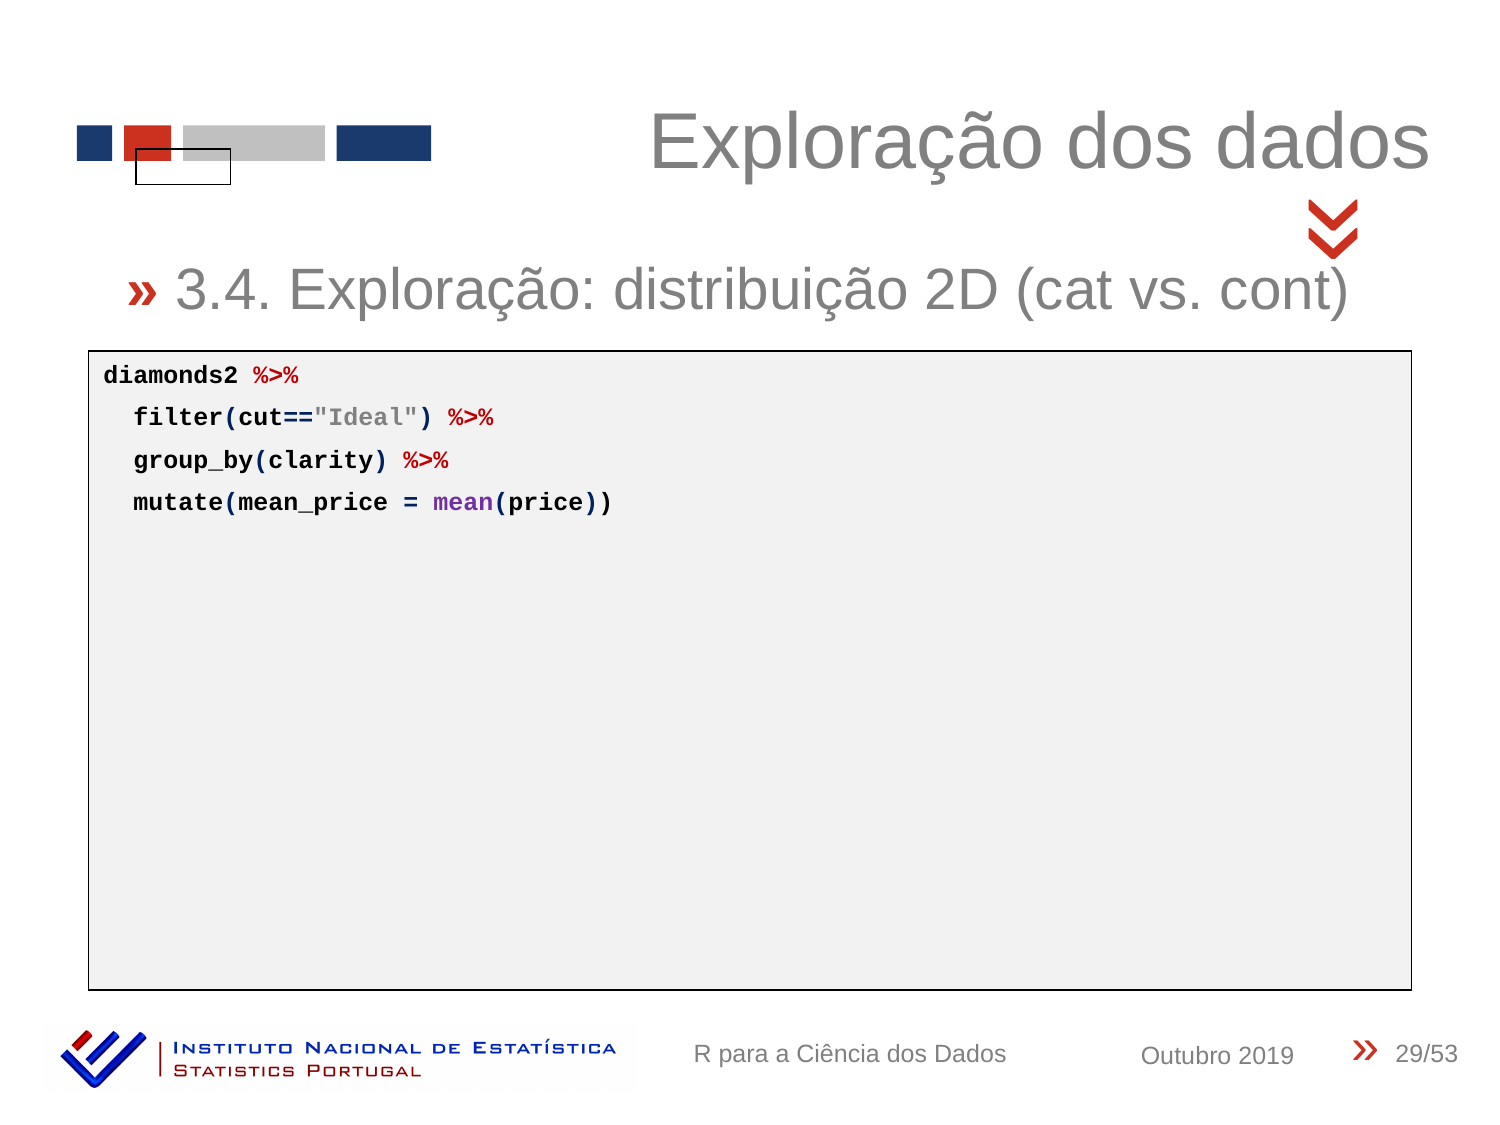

Exploração dos dados
«
» 3.4. Exploração: distribuição 2D (cat vs. cont)
diamonds2 %>%
  filter(cut=="Ideal") %>%
  group_by(clarity) %>%
  mutate(mean_price = mean(price))

29